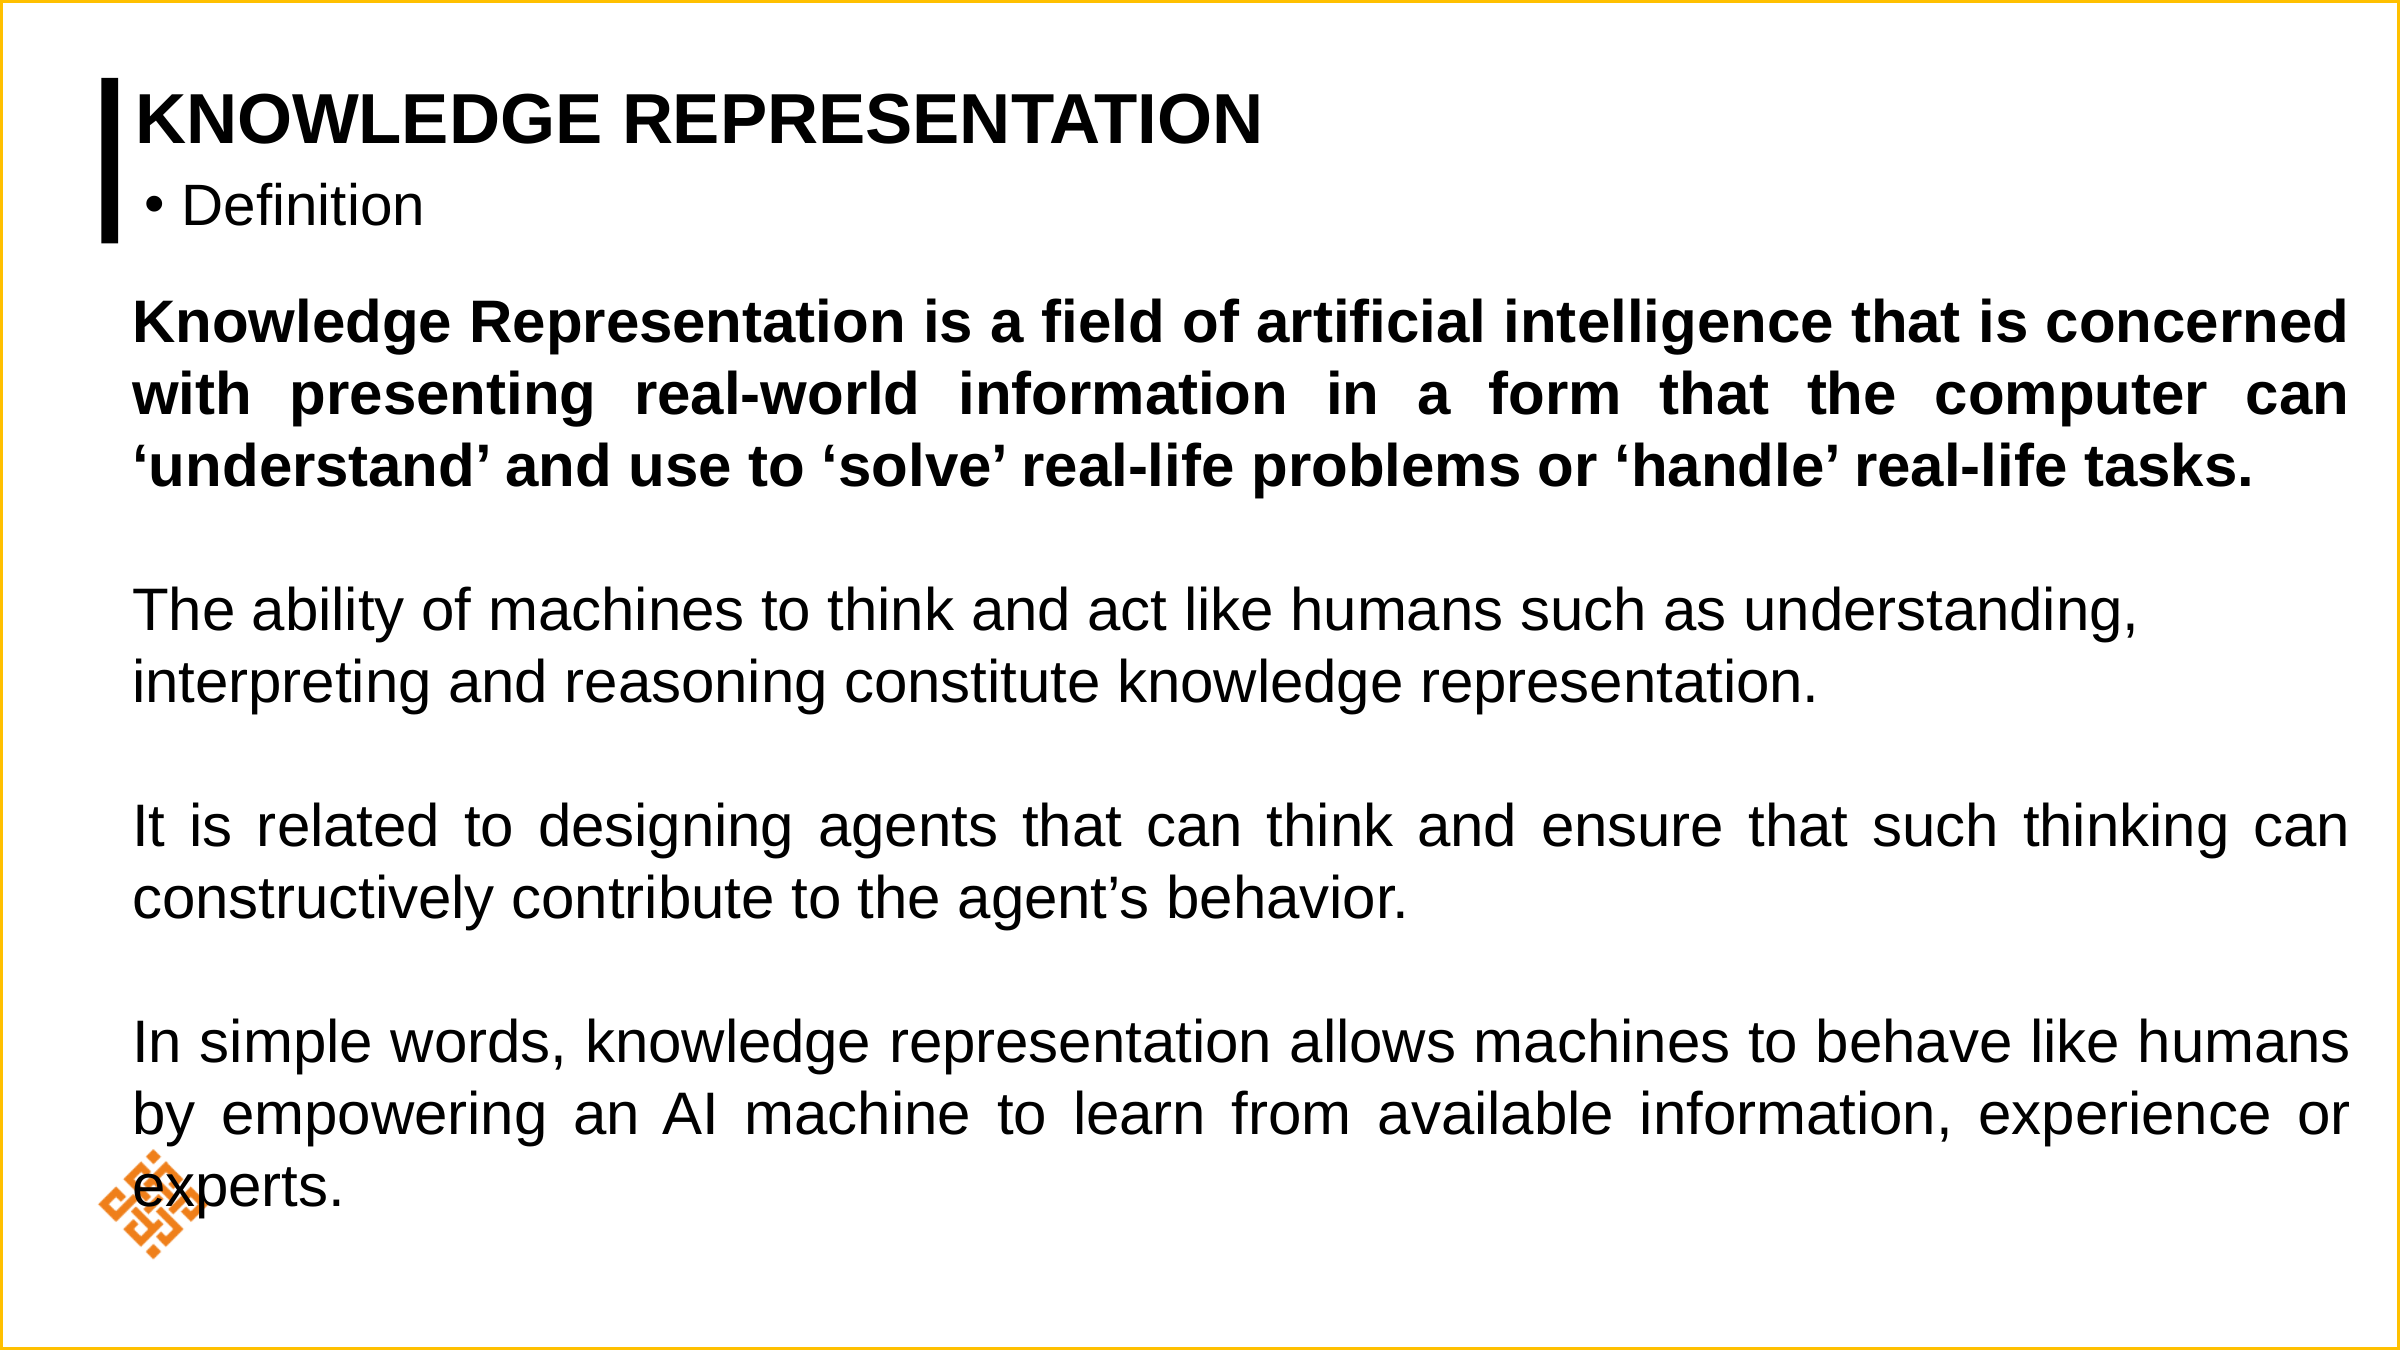

# Knowledge Representation
Definition
Knowledge Representation is a field of artificial intelligence that is concerned with presenting real-world information in a form that the computer can ‘understand’ and use to ‘solve’ real-life problems or ‘handle’ real-life tasks.

The ability of machines to think and act like humans such as understanding, interpreting and reasoning constitute knowledge representation.

It is related to designing agents that can think and ensure that such thinking can constructively contribute to the agent’s behavior.

In simple words, knowledge representation allows machines to behave like humans by empowering an AI machine to learn from available information, experience or experts.